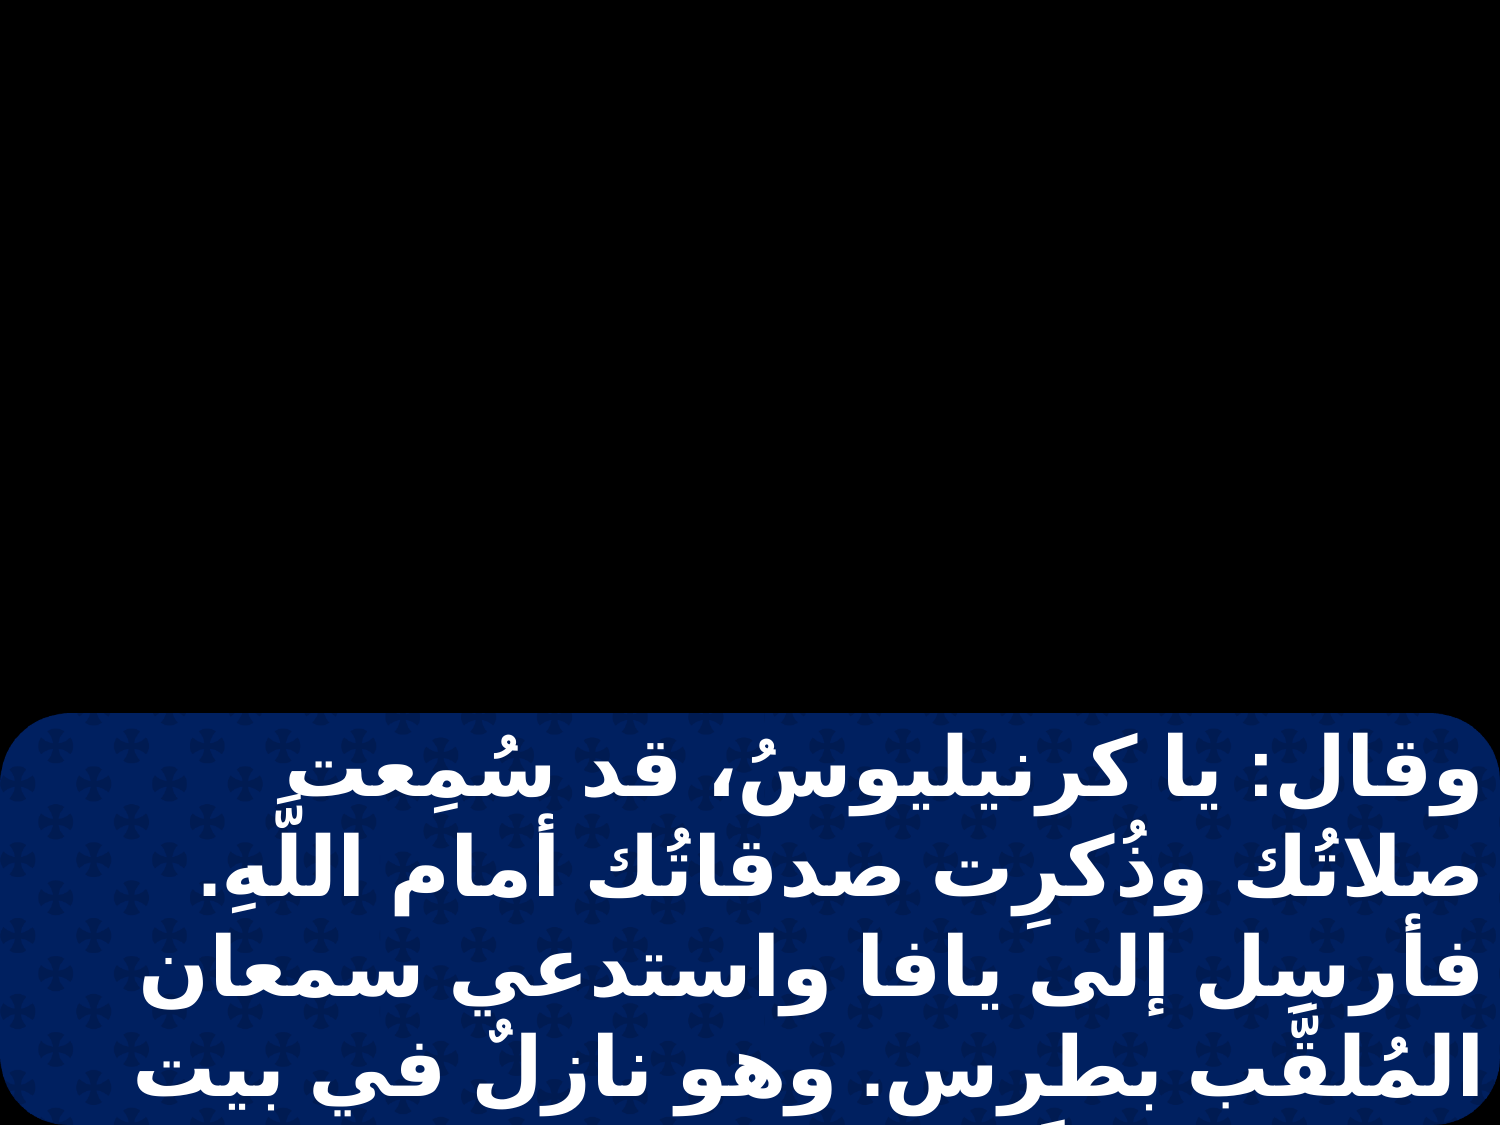

وقال: يا كرنيليوسُ، قد سُمِعت صلاتُك وذُكرِت صدقاتُك أمام اللَّهِ. فأرسِل إلى يافا واستدعي سمعان المُلقَّب بطرس. وهو نازلٌ في بيت سمعان الدبَّاغ على البحر. وهو متى جاء يُكلِّمُك. فمِن